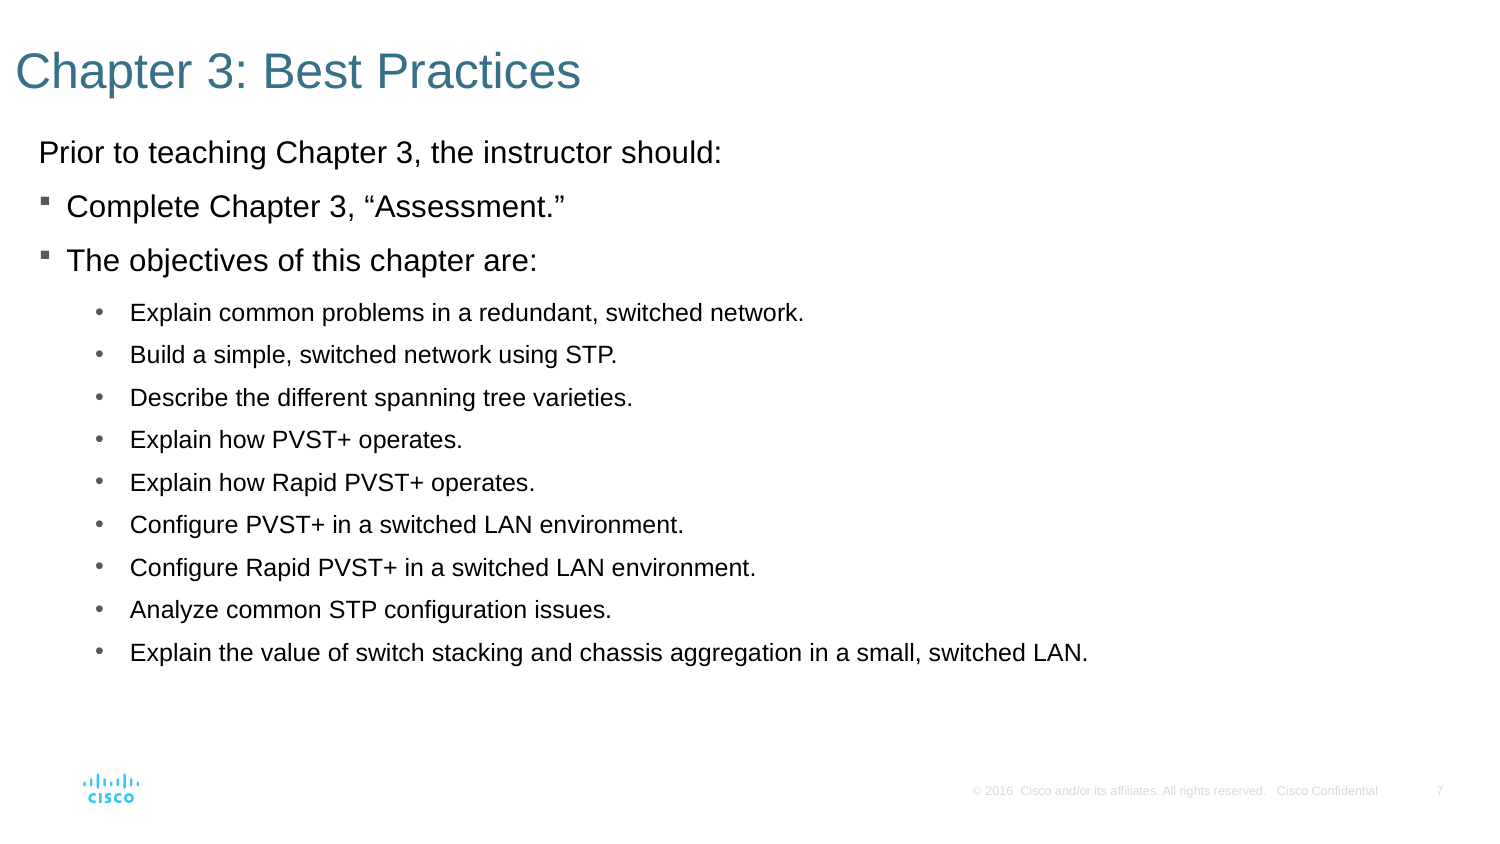

# Chapter 3: Best Practices
Prior to teaching Chapter 3, the instructor should:
Complete Chapter 3, “Assessment.”
The objectives of this chapter are:
Explain common problems in a redundant, switched network.
Build a simple, switched network using STP.
Describe the different spanning tree varieties.
Explain how PVST+ operates.
Explain how Rapid PVST+ operates.
Configure PVST+ in a switched LAN environment.
Configure Rapid PVST+ in a switched LAN environment.
Analyze common STP configuration issues.
Explain the value of switch stacking and chassis aggregation in a small, switched LAN.